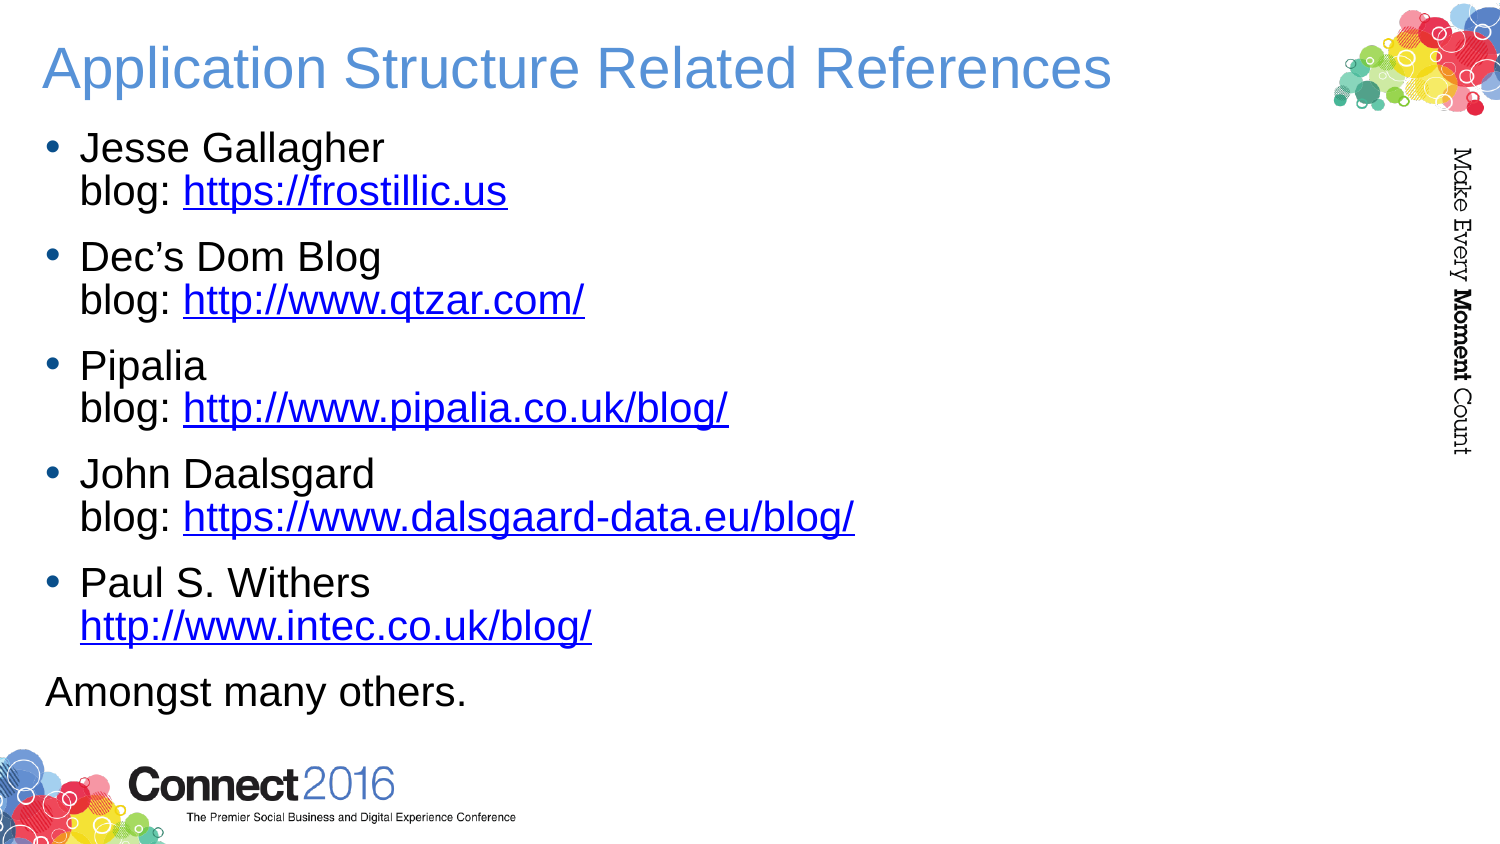

# Application Structure Related References
Jesse Gallagher
blog: https://frostillic.us
Dec’s Dom Blog
blog: http://www.qtzar.com/
Pipalia
blog: http://www.pipalia.co.uk/blog/
John Daalsgard
blog: https://www.dalsgaard-data.eu/blog/
Paul S. Withers
http://www.intec.co.uk/blog/
Amongst many others.